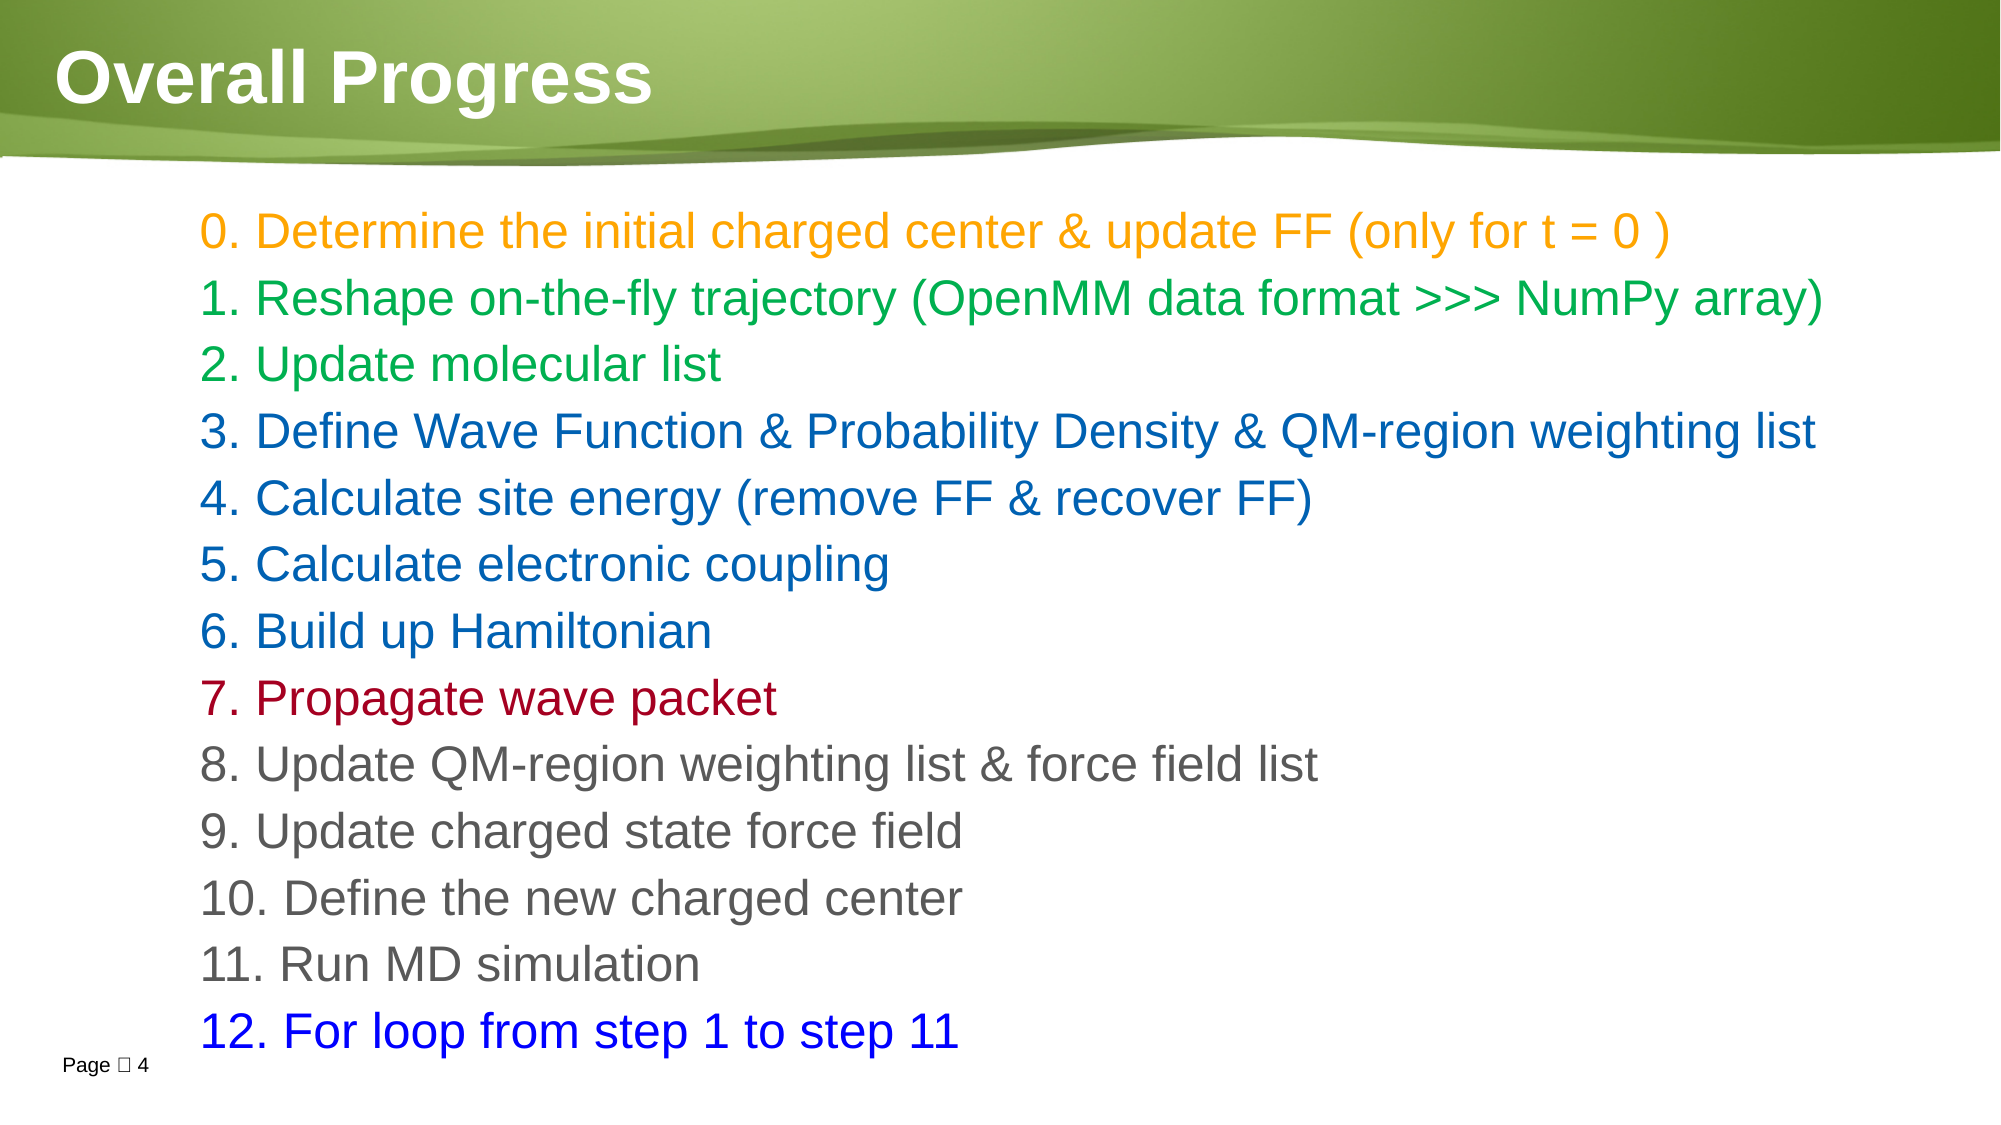

Overall Progress
0. Determine the initial charged center & update FF (only for t = 0 )
1. Reshape on-the-fly trajectory (OpenMM data format >>> NumPy array)
2. Update molecular list
3. ﻿Define Wave Function & Probability Density & QM-region weighting list
4. Calculate site energy (remove FF & recover FF)
5. Calculate electronic coupling
6. Build up Hamiltonian
7. Propagate wave packet
8. Update QM-region weighting list & force field list
9. Update charged state force field
10. ﻿Define the new charged center
11. Run MD simulation
12. For loop from step 1 to step 11